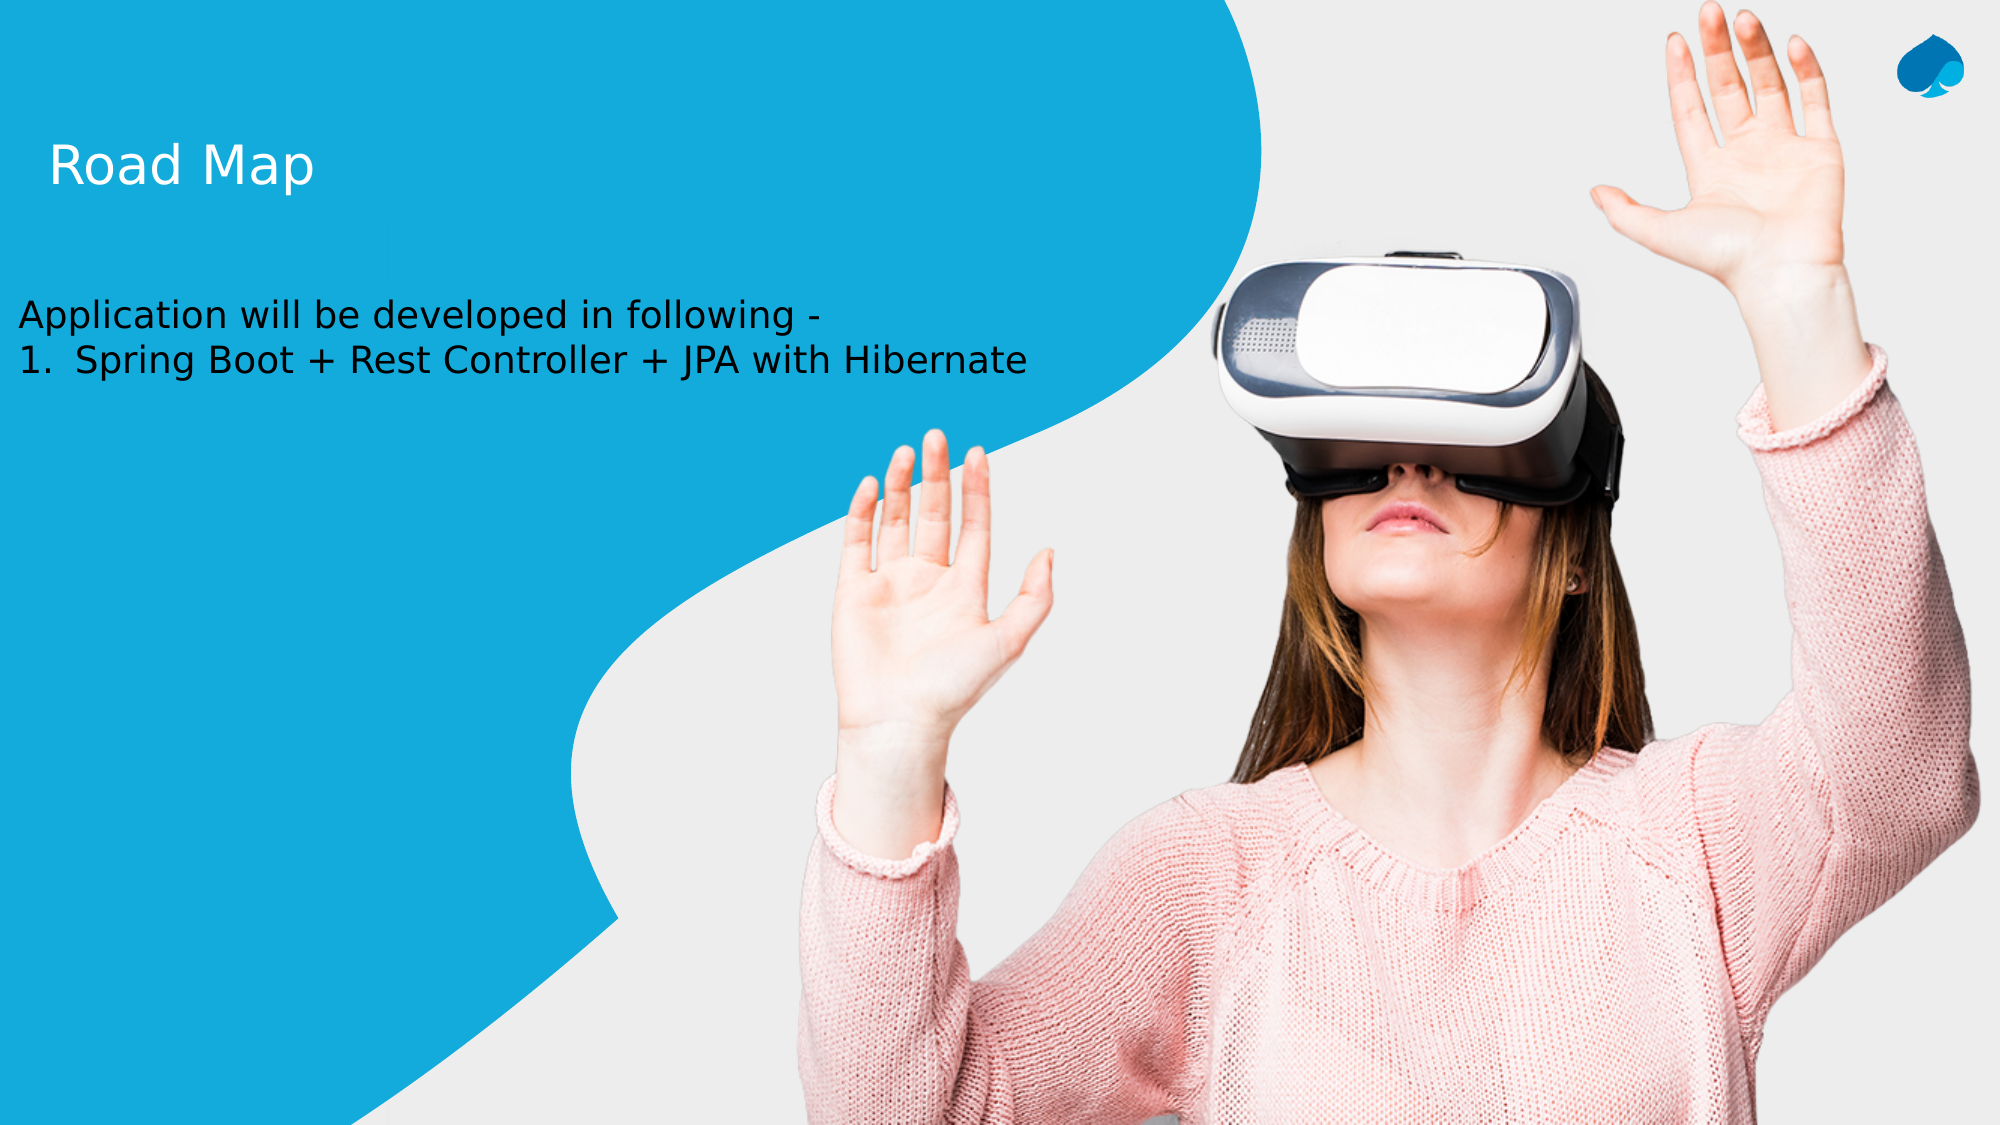

Road Map
Application will be developed in following -
Spring Boot + Rest Controller + JPA with Hibernate